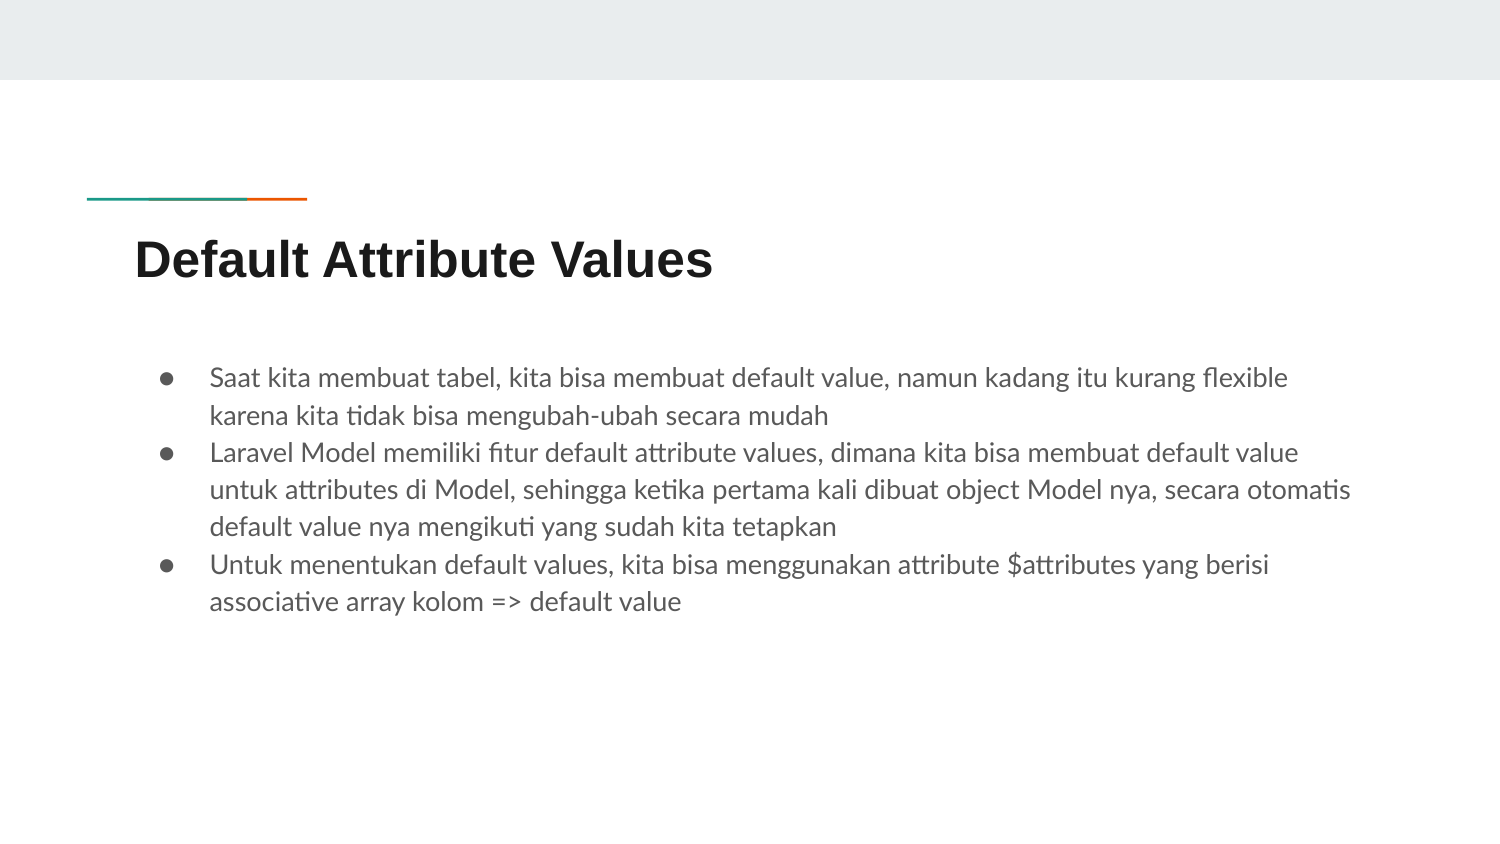

# Default Attribute Values
Saat kita membuat tabel, kita bisa membuat default value, namun kadang itu kurang flexible karena kita tidak bisa mengubah-ubah secara mudah
Laravel Model memiliki fitur default attribute values, dimana kita bisa membuat default value untuk attributes di Model, sehingga ketika pertama kali dibuat object Model nya, secara otomatis default value nya mengikuti yang sudah kita tetapkan
Untuk menentukan default values, kita bisa menggunakan attribute $attributes yang berisi associative array kolom => default value